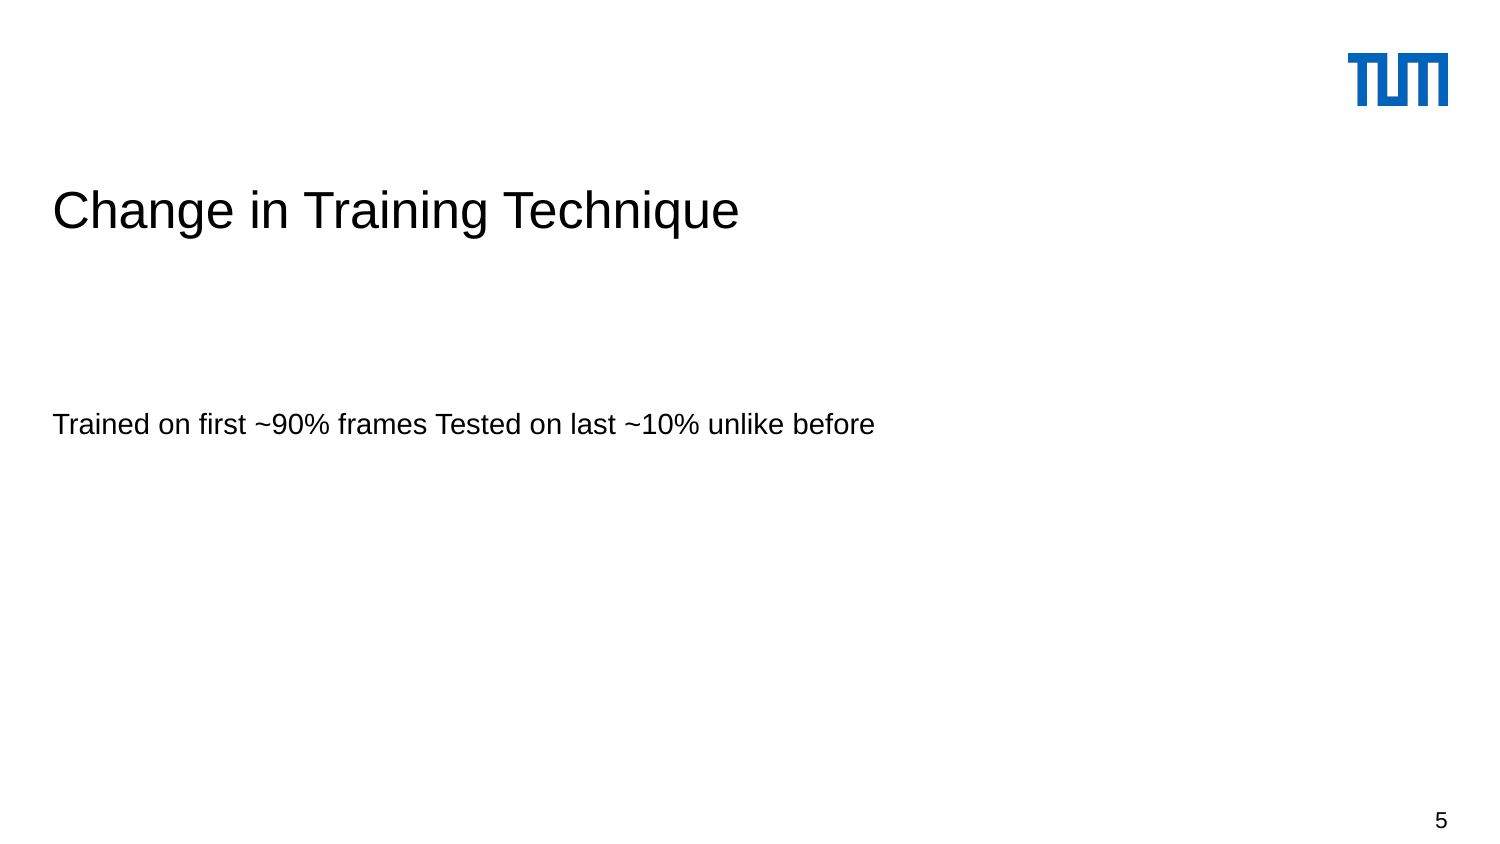

# Change in Training Technique
Trained on first ~90% frames Tested on last ~10% unlike before
5